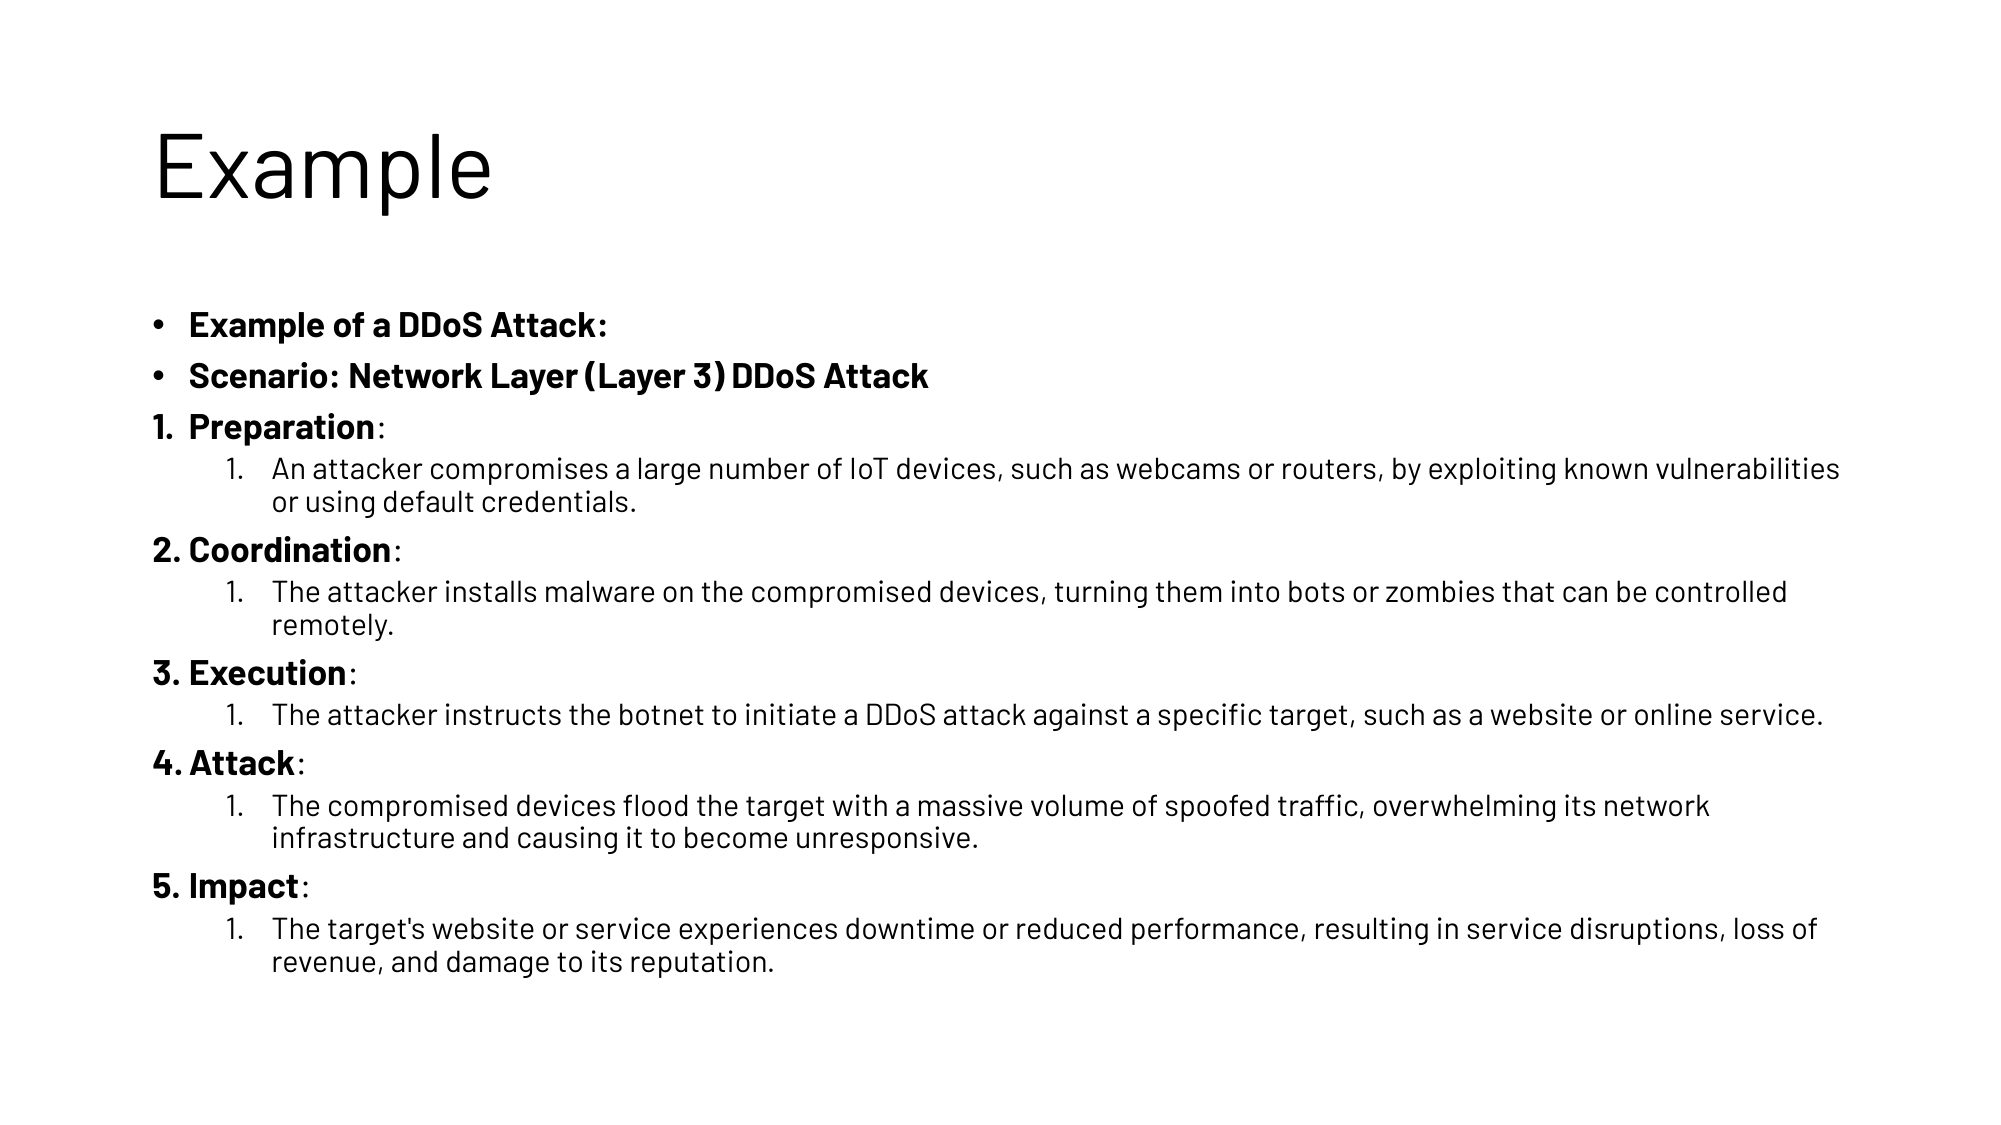

# Example
Example of a DDoS Attack:
Scenario: Network Layer (Layer 3) DDoS Attack
Preparation:
An attacker compromises a large number of IoT devices, such as webcams or routers, by exploiting known vulnerabilities or using default credentials.
Coordination:
The attacker installs malware on the compromised devices, turning them into bots or zombies that can be controlled remotely.
Execution:
The attacker instructs the botnet to initiate a DDoS attack against a specific target, such as a website or online service.
Attack:
The compromised devices flood the target with a massive volume of spoofed traffic, overwhelming its network infrastructure and causing it to become unresponsive.
Impact:
The target's website or service experiences downtime or reduced performance, resulting in service disruptions, loss of revenue, and damage to its reputation.